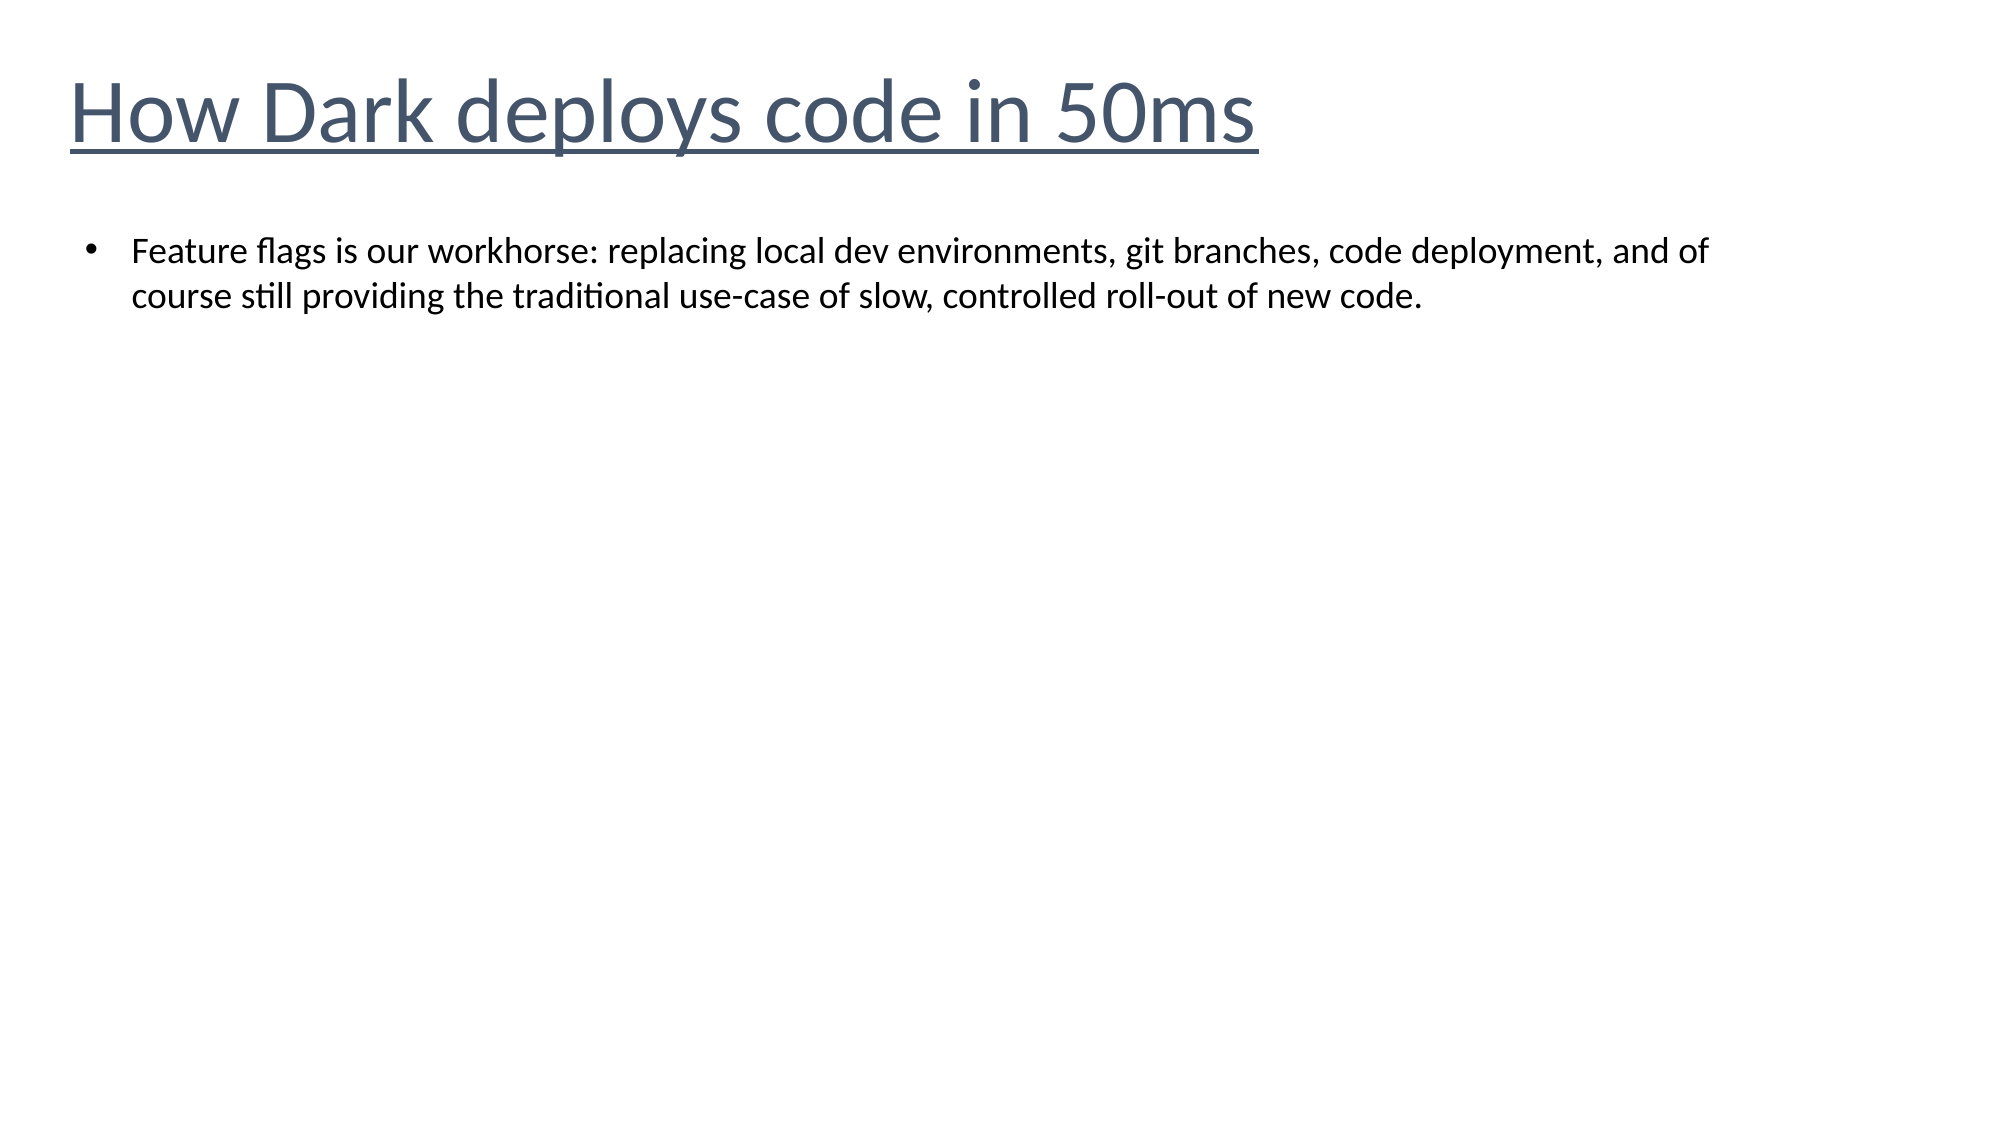

# How Dark deploys code in 50ms
Feature flags is our workhorse: replacing local dev environments, git branches, code deployment, and of course still providing the traditional use-case of slow, controlled roll-out of new code.